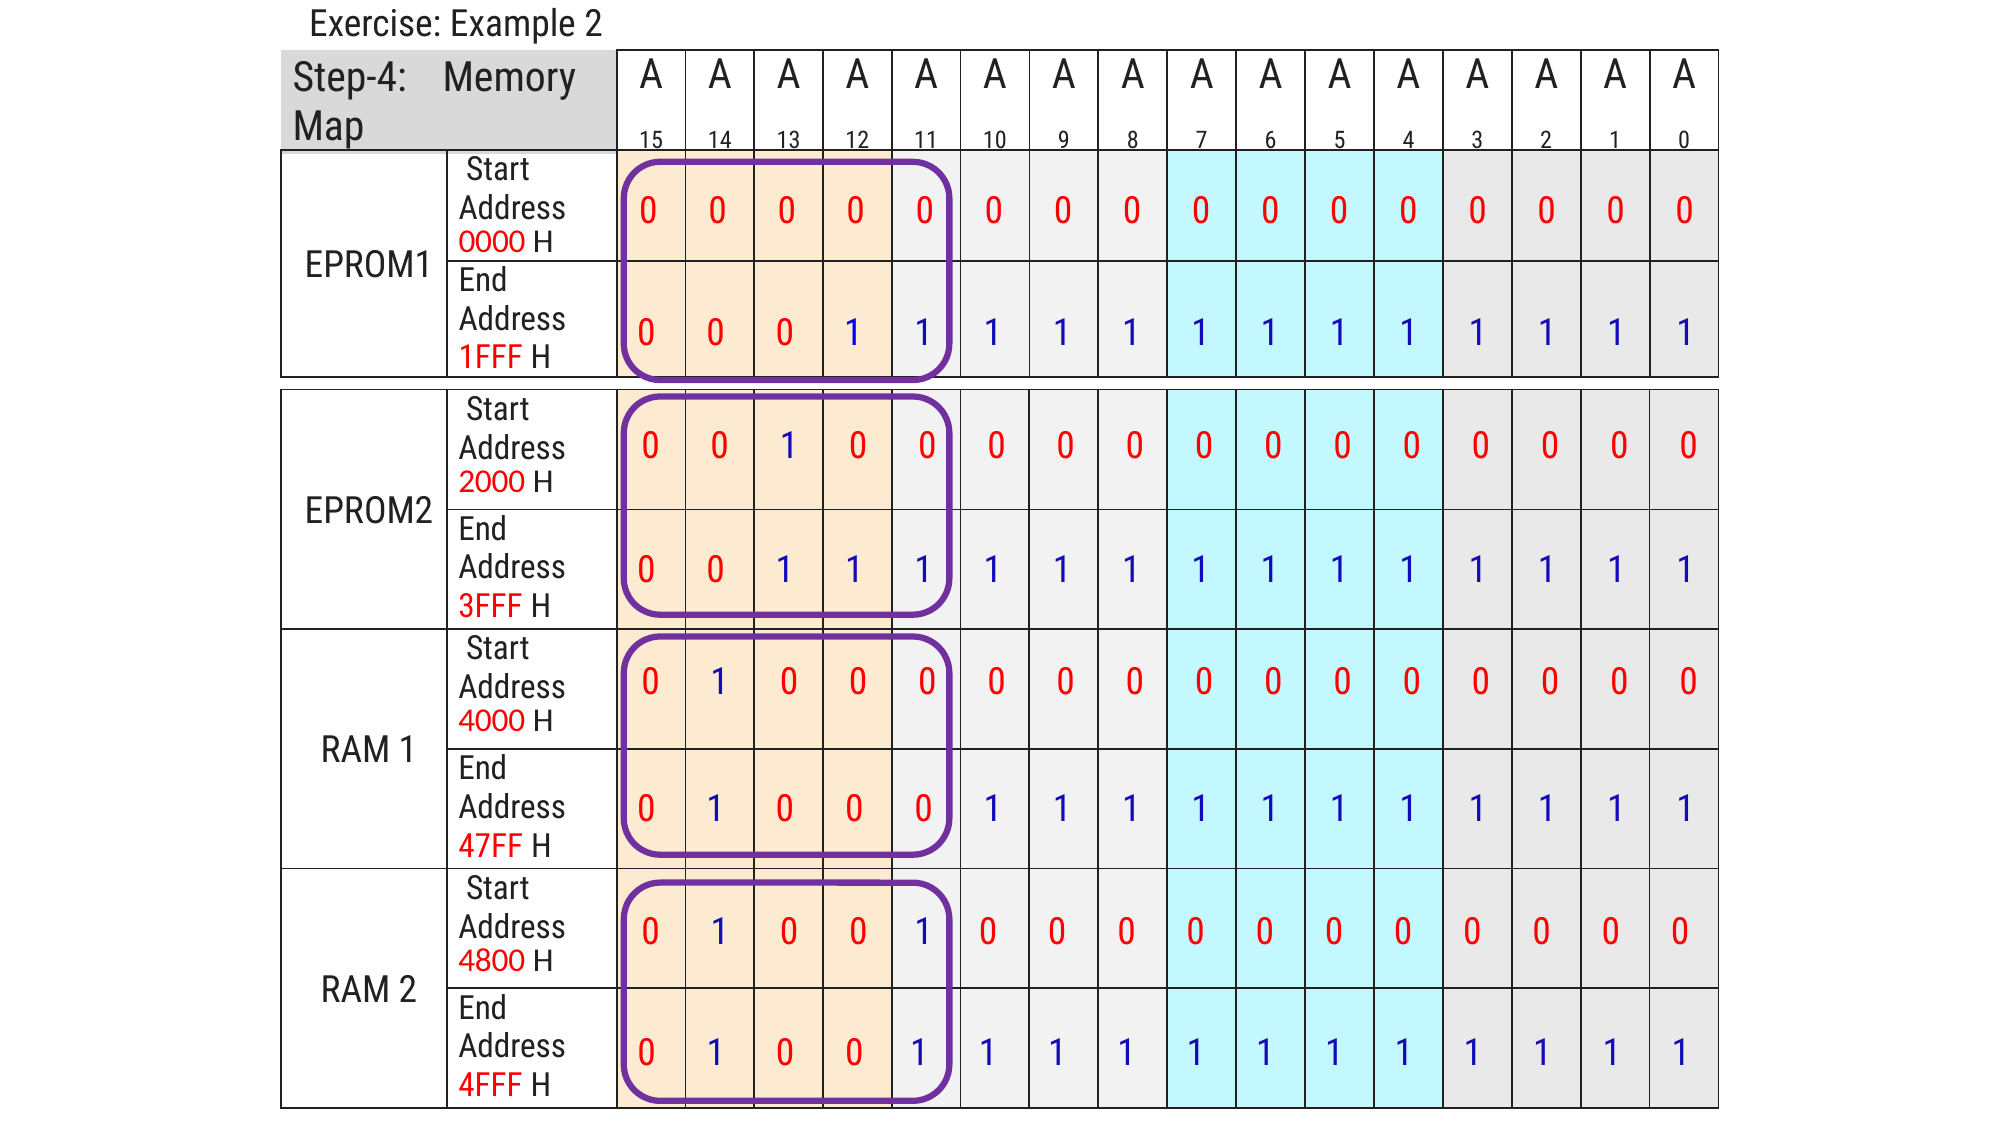

Exercise: Example 2
| Step-4: Memory Map | A 15 | A 14 | A 13 | A 12 | A 11 | A 10 | A 9 | A 8 | A 7 | A 6 | A 5 | A 4 | A 3 | A 2 | A 1 | A 0 |
| --- | --- | --- | --- | --- | --- | --- | --- | --- | --- | --- | --- | --- | --- | --- | --- | --- |
| EPROM1 | Start Address 0000 H |  |  |  |  |  |  |  |  |  |  |  |  |  |  |  |  |
| --- | --- | --- | --- | --- | --- | --- | --- | --- | --- | --- | --- | --- | --- | --- | --- | --- | --- |
|  | End Address 1FFF H |  |  |  |  |  |  |  |  |  |  |  |  |  |  |  |  |

0
0
0
0
0
0
0
0
0
0
0
0
0
0
0
0
0
0
0
1
1
1
1
1
1
1
1
1
1
1
1
1
| EPROM2 | Start Address 2000 H |  |  |  |  |  |  |  |  |  |  |  |  |  |  |  |  |
| --- | --- | --- | --- | --- | --- | --- | --- | --- | --- | --- | --- | --- | --- | --- | --- | --- | --- |
|  | End Address 3FFF H |  |  |  |  |  |  |  |  |  |  |  |  |  |  |  |  |

0
0
1
0
0
0
0
0
0
0
0
0
0
0
0
0
0
0
1
1
1
1
1
1
1
1
1
1
1
1
1
1
| RAM 1 | Start Address 4000 H |  |  |  |  |  |  |  |  |  |  |  |  |  |  |  |  |
| --- | --- | --- | --- | --- | --- | --- | --- | --- | --- | --- | --- | --- | --- | --- | --- | --- | --- |
|  | End Address 47FF H |  |  |  |  |  |  |  |  |  |  |  |  |  |  |  |  |

0
1
0
0
0
0
0
0
0
0
0
0
0
0
0
0
0
1
0
0
0
1
1
1
1
1
1
1
1
1
1
1
| RAM 2 | Start Address 4800 H |  |  |  |  |  |  |  |  |  |  |  |  |  |  |  |  |
| --- | --- | --- | --- | --- | --- | --- | --- | --- | --- | --- | --- | --- | --- | --- | --- | --- | --- |
|  | End Address 4FFF H |  |  |  |  |  |  |  |  |  |  |  |  |  |  |  |  |

0
1
0
0
1
0
0
0
0
0
0
0
0
0
0
0
0
1
0
0
1
1
1
1
1
1
1
1
1
1
1
1